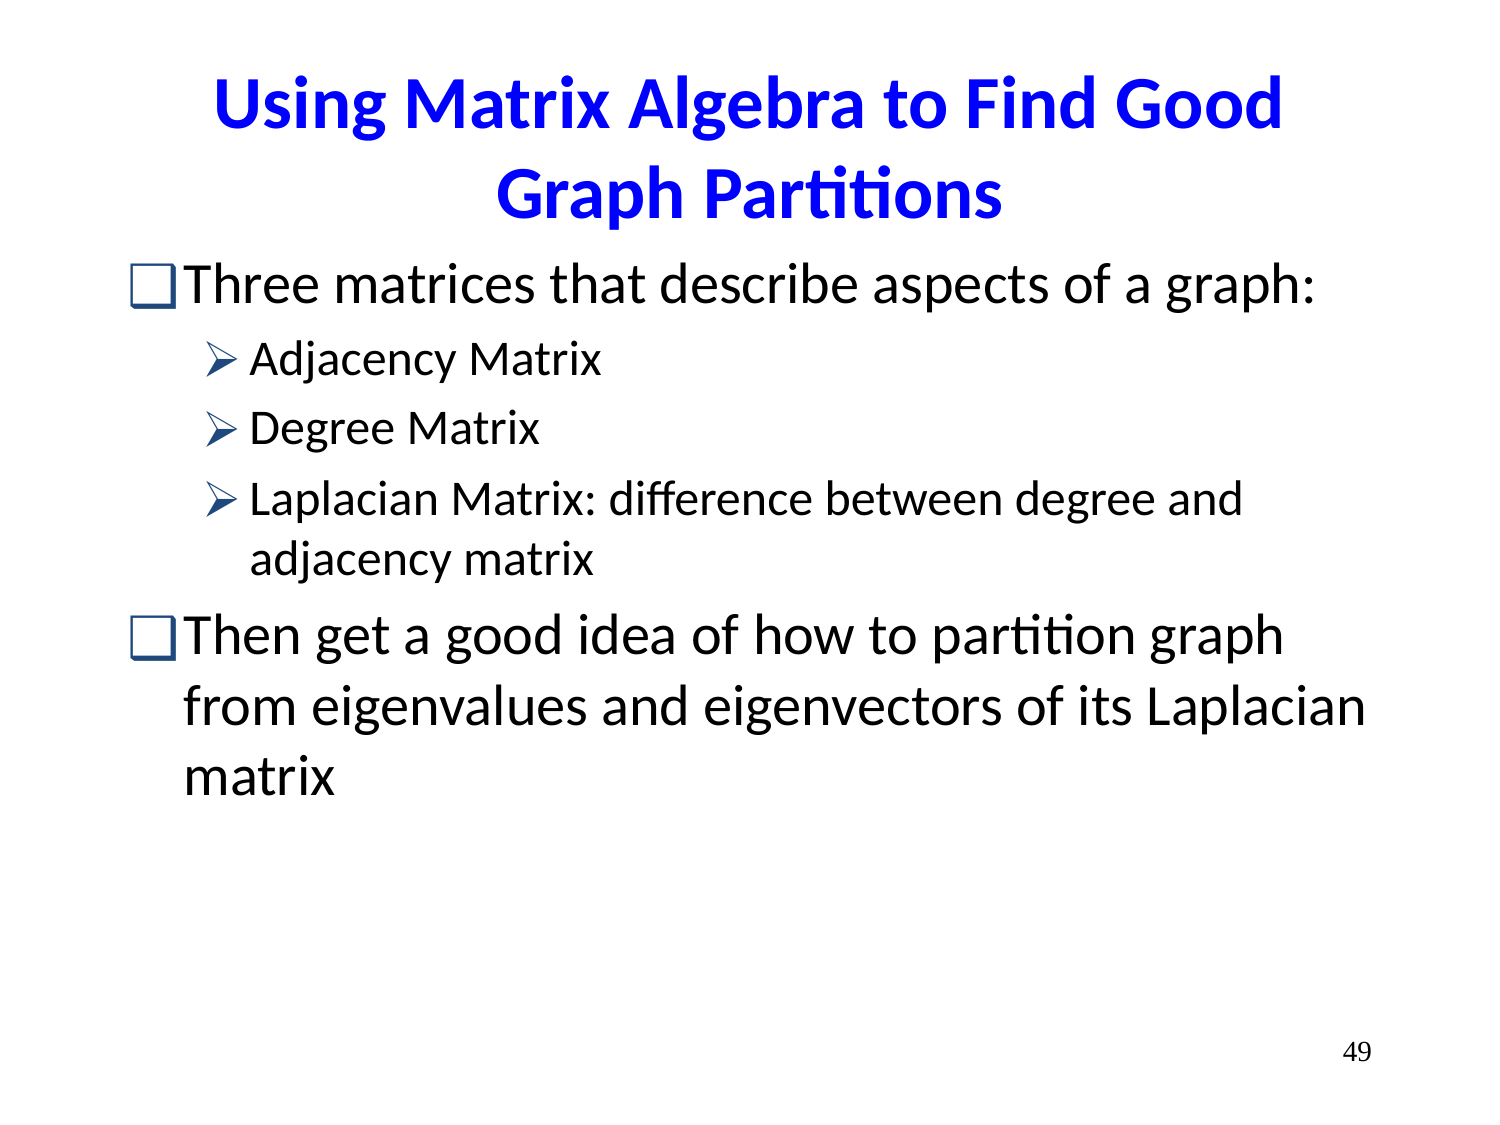

# Using Matrix Algebra to Find Good Graph Partitions
Three matrices that describe aspects of a graph:
Adjacency Matrix
Degree Matrix
Laplacian Matrix: difference between degree and adjacency matrix
Then get a good idea of how to partition graph from eigenvalues and eigenvectors of its Laplacian matrix
49